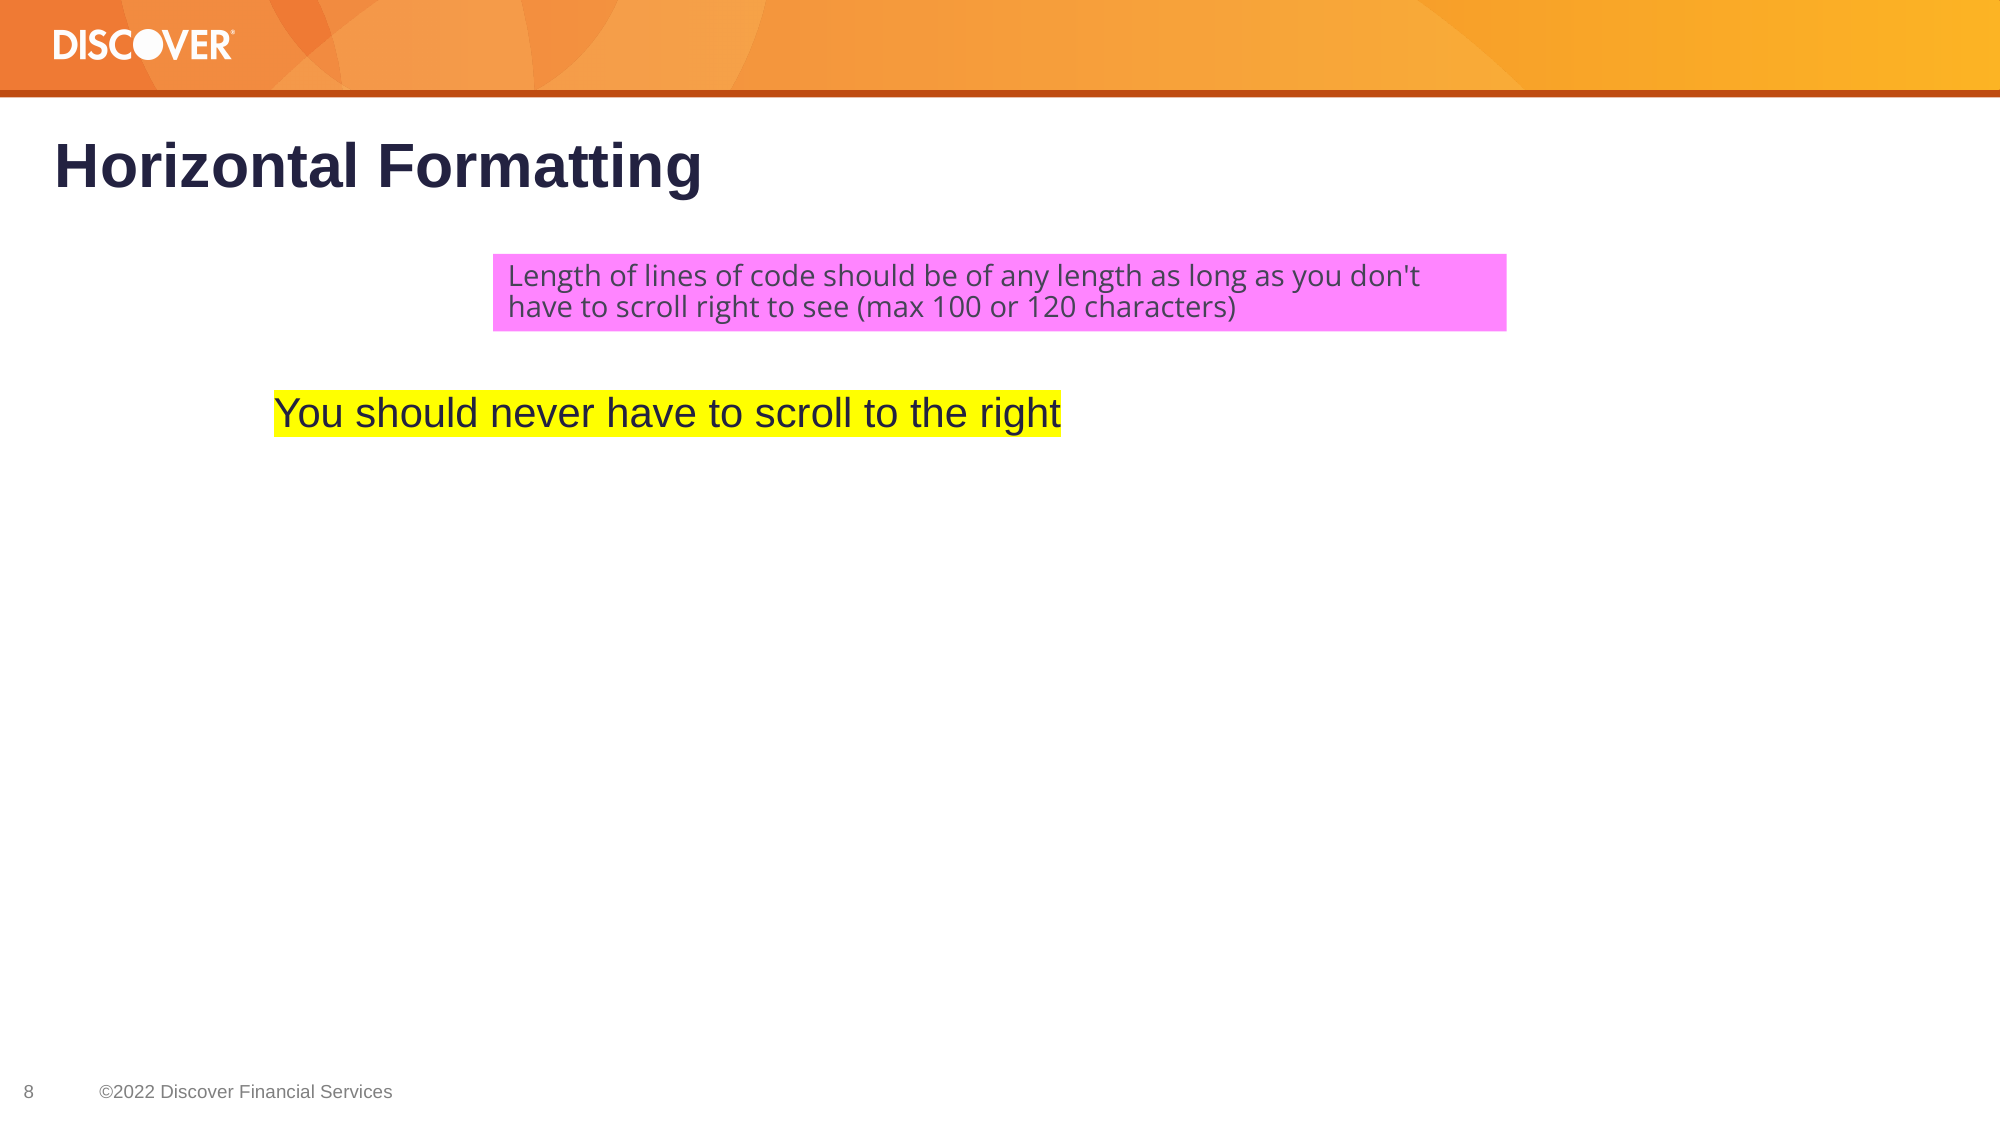

# Horizontal Formatting
Length of lines of code should be of any length as long as you don't have to scroll right to see (max 100 or 120 characters)

You should never have to scroll to the right